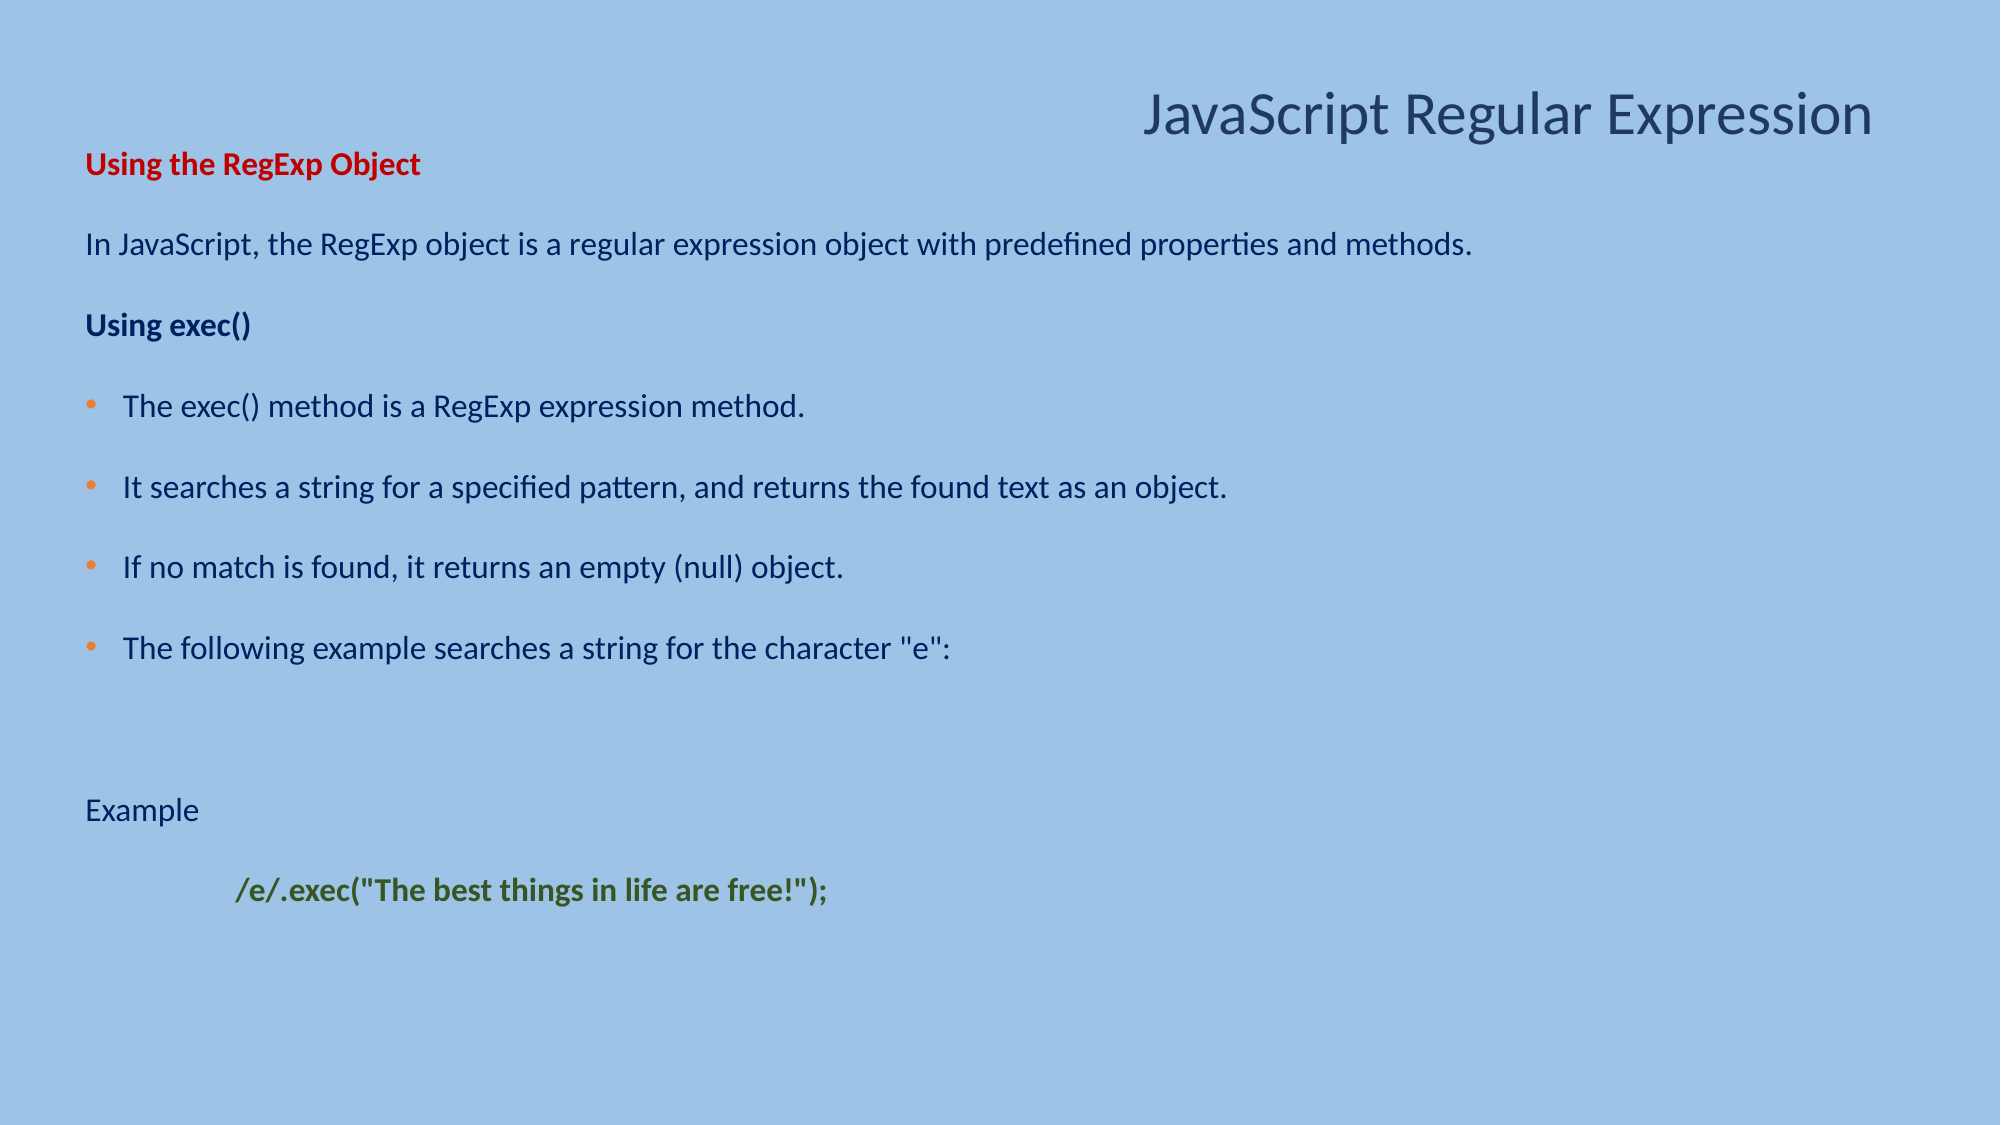

# JavaScript Regular Expression
Using the RegExp Object
In JavaScript, the RegExp object is a regular expression object with predefined properties and methods.
Using exec()
The exec() method is a RegExp expression method.
It searches a string for a specified pattern, and returns the found text as an object.
If no match is found, it returns an empty (null) object.
The following example searches a string for the character "e":

Example
	/e/.exec("The best things in life are free!");